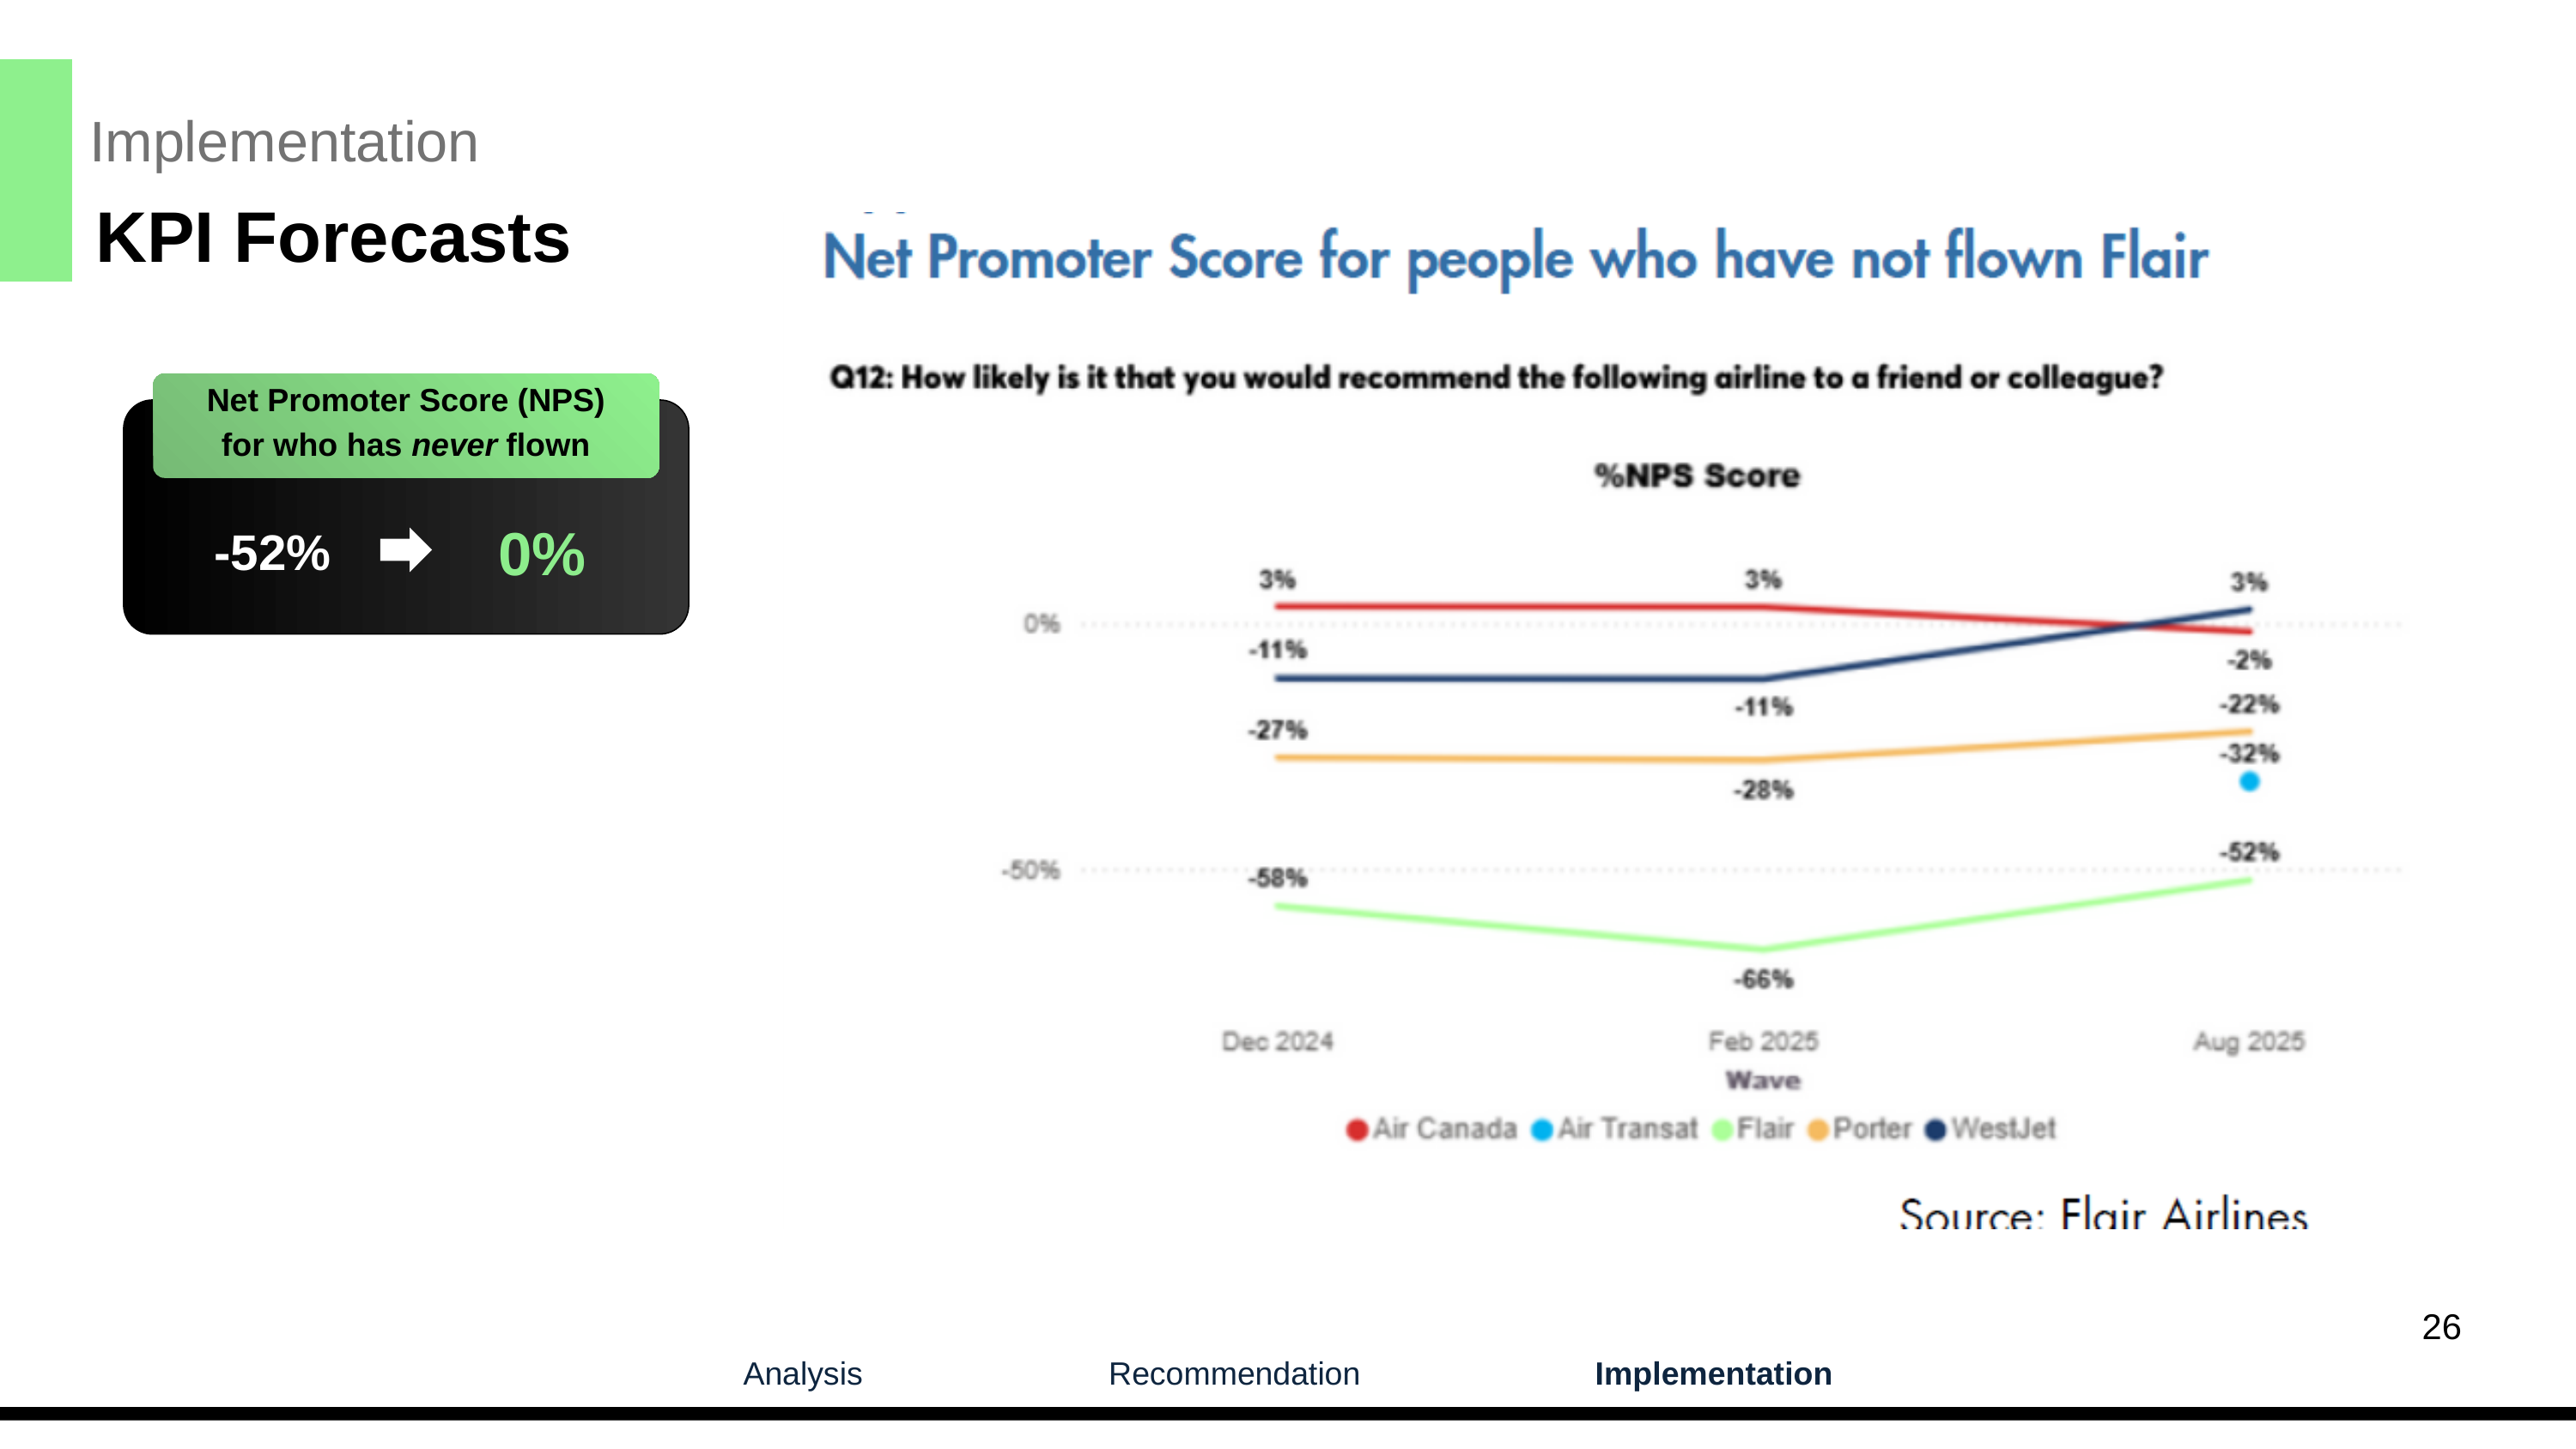

Implementation
KPI Forecasts

Net Promoter Score (NPS)
for who has never flown

0%
-52%

26
Analysis
Recommendation
Implementation